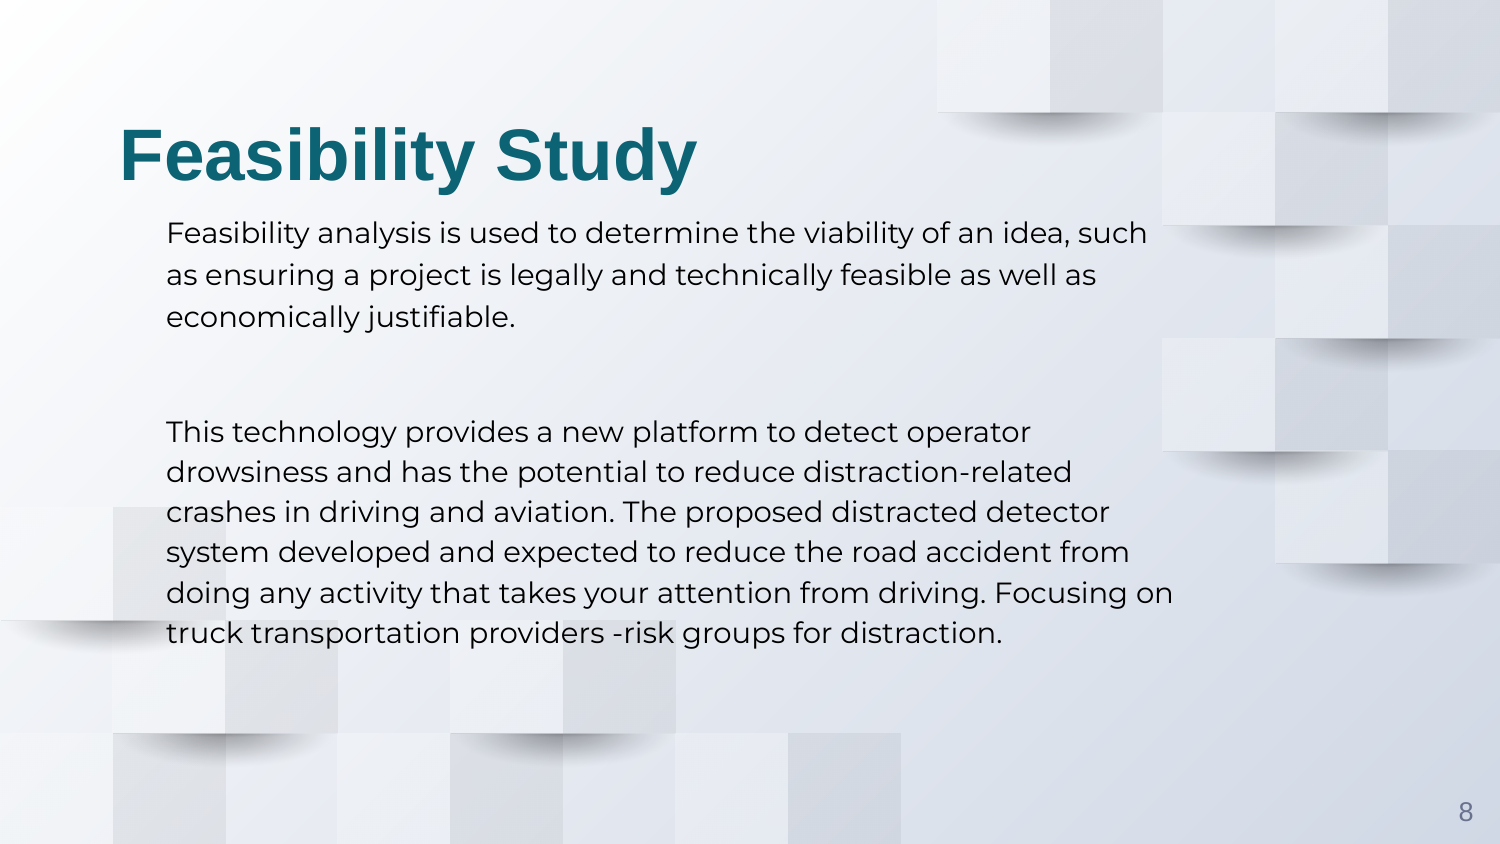

Feasibility Study
Feasibility analysis is used to determine the viability of an idea, such as ensuring a project is legally and technically feasible as well as economically justifiable.

This technology provides a new platform to detect operator drowsiness and has the potential to reduce distraction-related crashes in driving and aviation. The proposed distracted detector system developed and expected to reduce the road accident from doing any activity that takes your attention from driving. Focusing on truck transportation providers -risk groups for distraction.

8